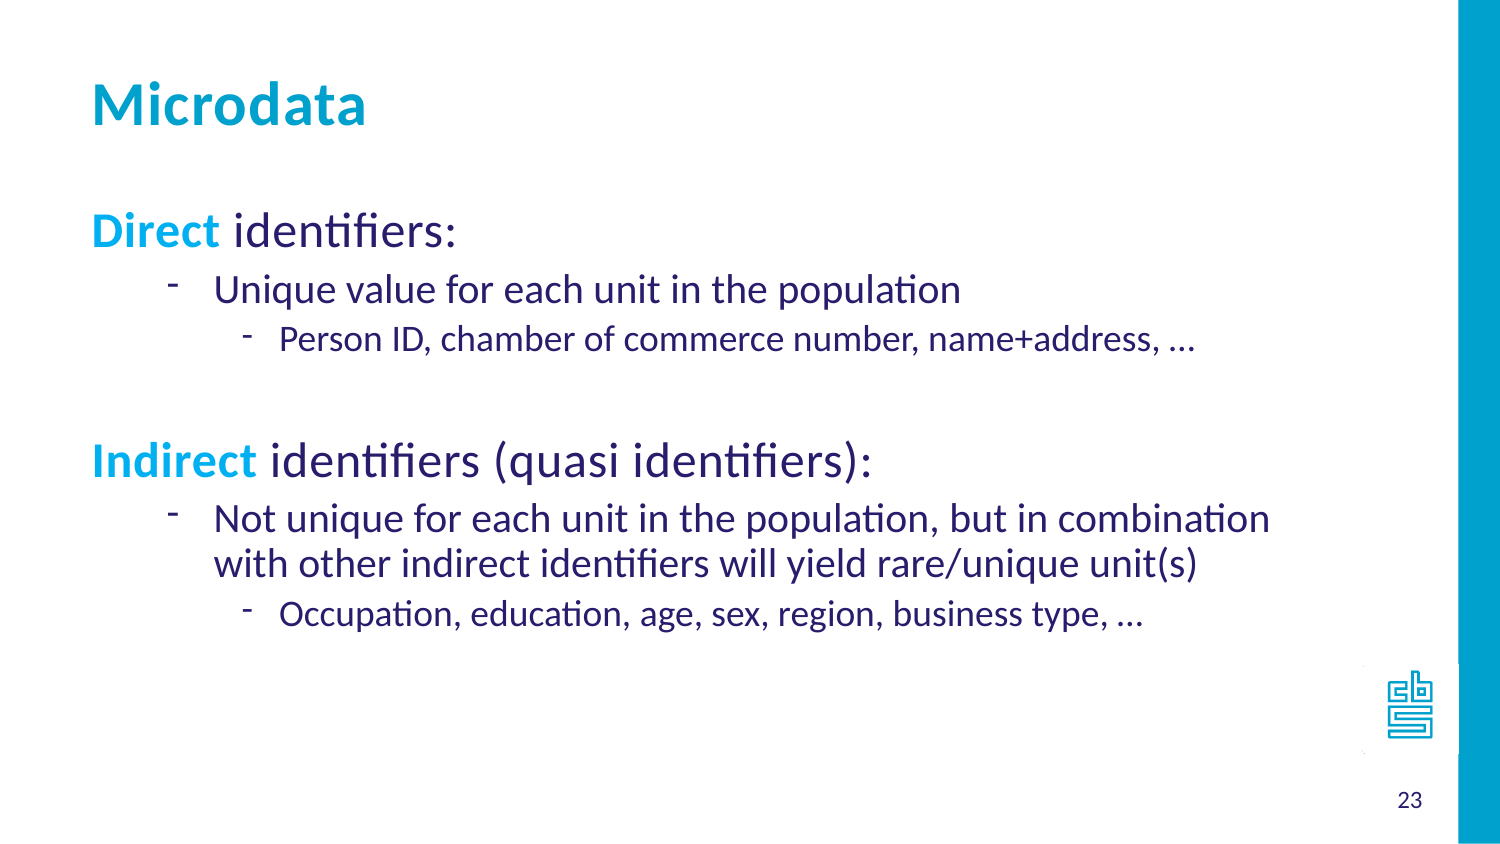

Microdata
Direct identifiers:
Unique value for each unit in the population
Person ID, chamber of commerce number, name+address, …

Indirect identifiers (quasi identifiers):
Not unique for each unit in the population, but in combination with other indirect identifiers will yield rare/unique unit(s)
Occupation, education, age, sex, region, business type, …
23